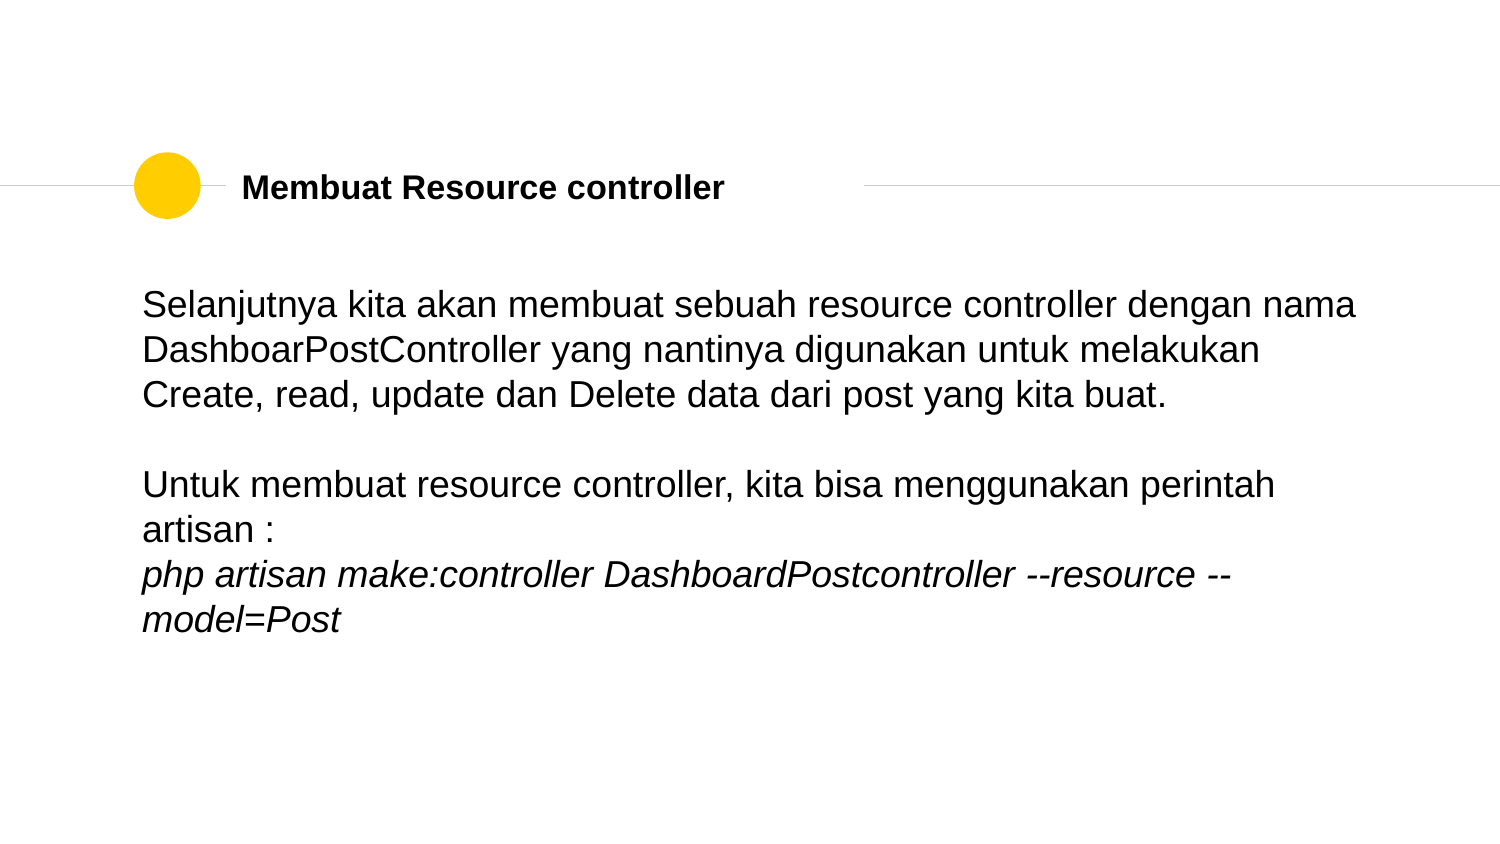

# Membuat Resource controller
Selanjutnya kita akan membuat sebuah resource controller dengan nama DashboarPostController yang nantinya digunakan untuk melakukan Create, read, update dan Delete data dari post yang kita buat.

Untuk membuat resource controller, kita bisa menggunakan perintah artisan :
php artisan make:controller DashboardPostcontroller --resource --model=Post